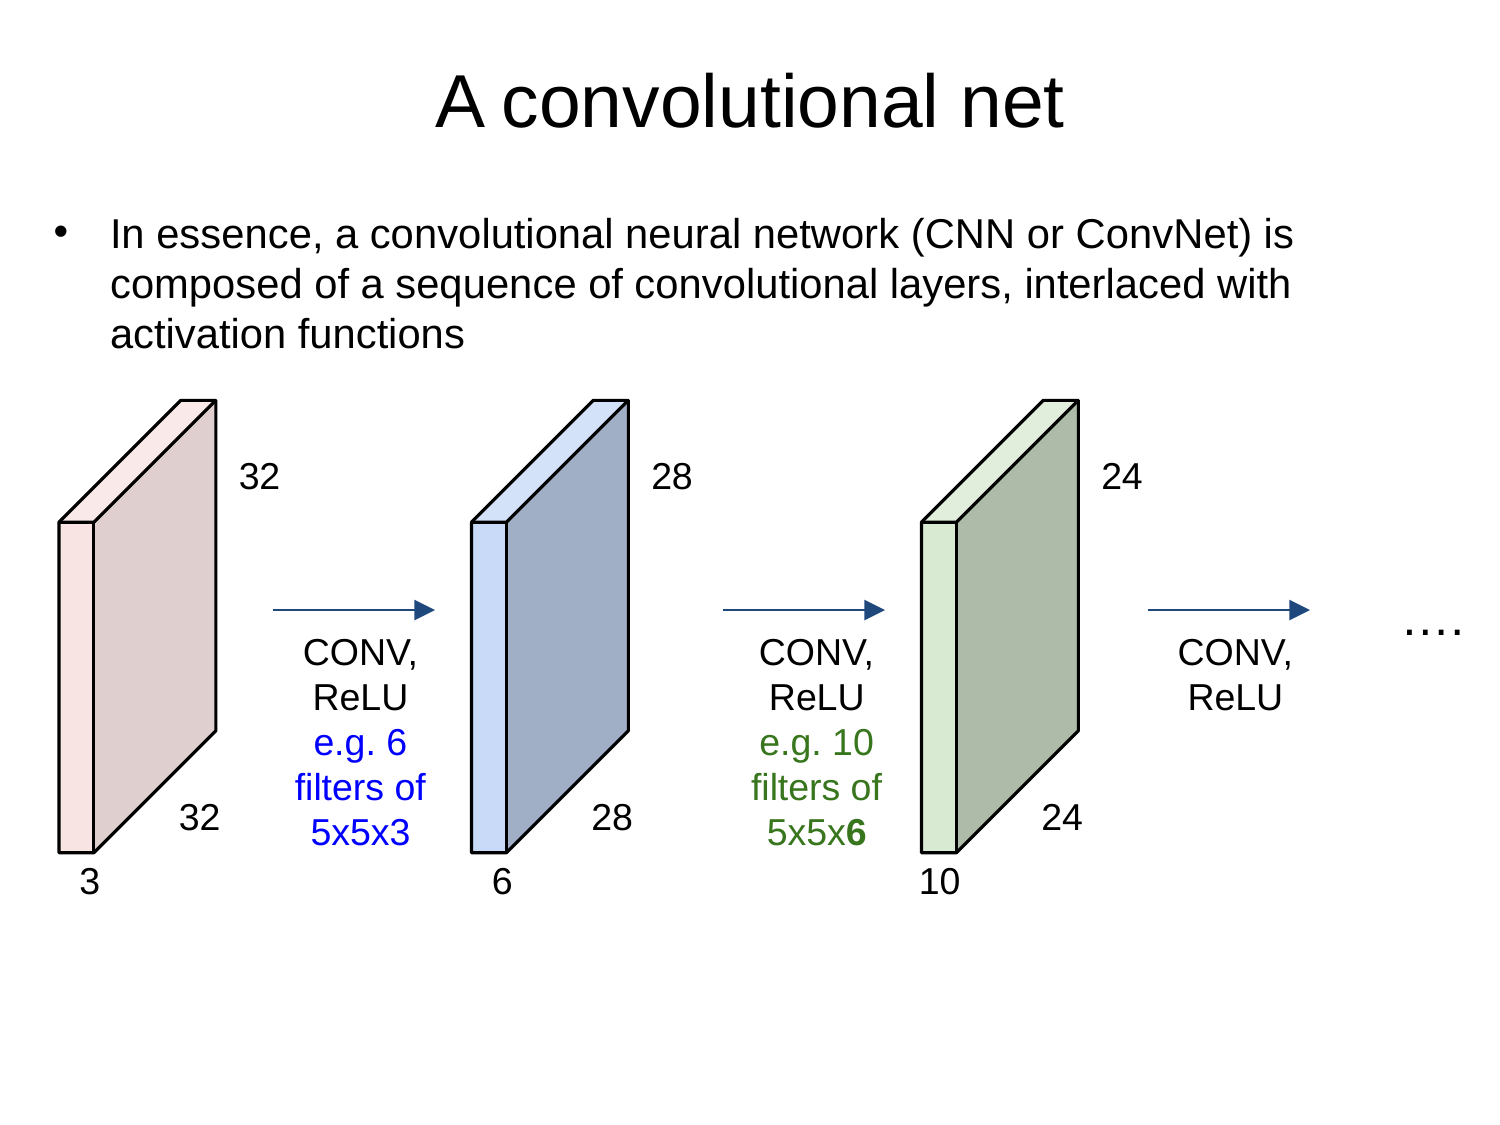

A convolutional net
In essence, a convolutional neural network (CNN or ConvNet) is composed of a sequence of convolutional layers, interlaced with activation functions

32
28
24
….
CONV,
ReLU
e.g. 6 filters of 5x5x3
CONV,
ReLU
e.g. 10 filters of 5x5x6
CONV,
ReLU
32
28
24
3
6
10